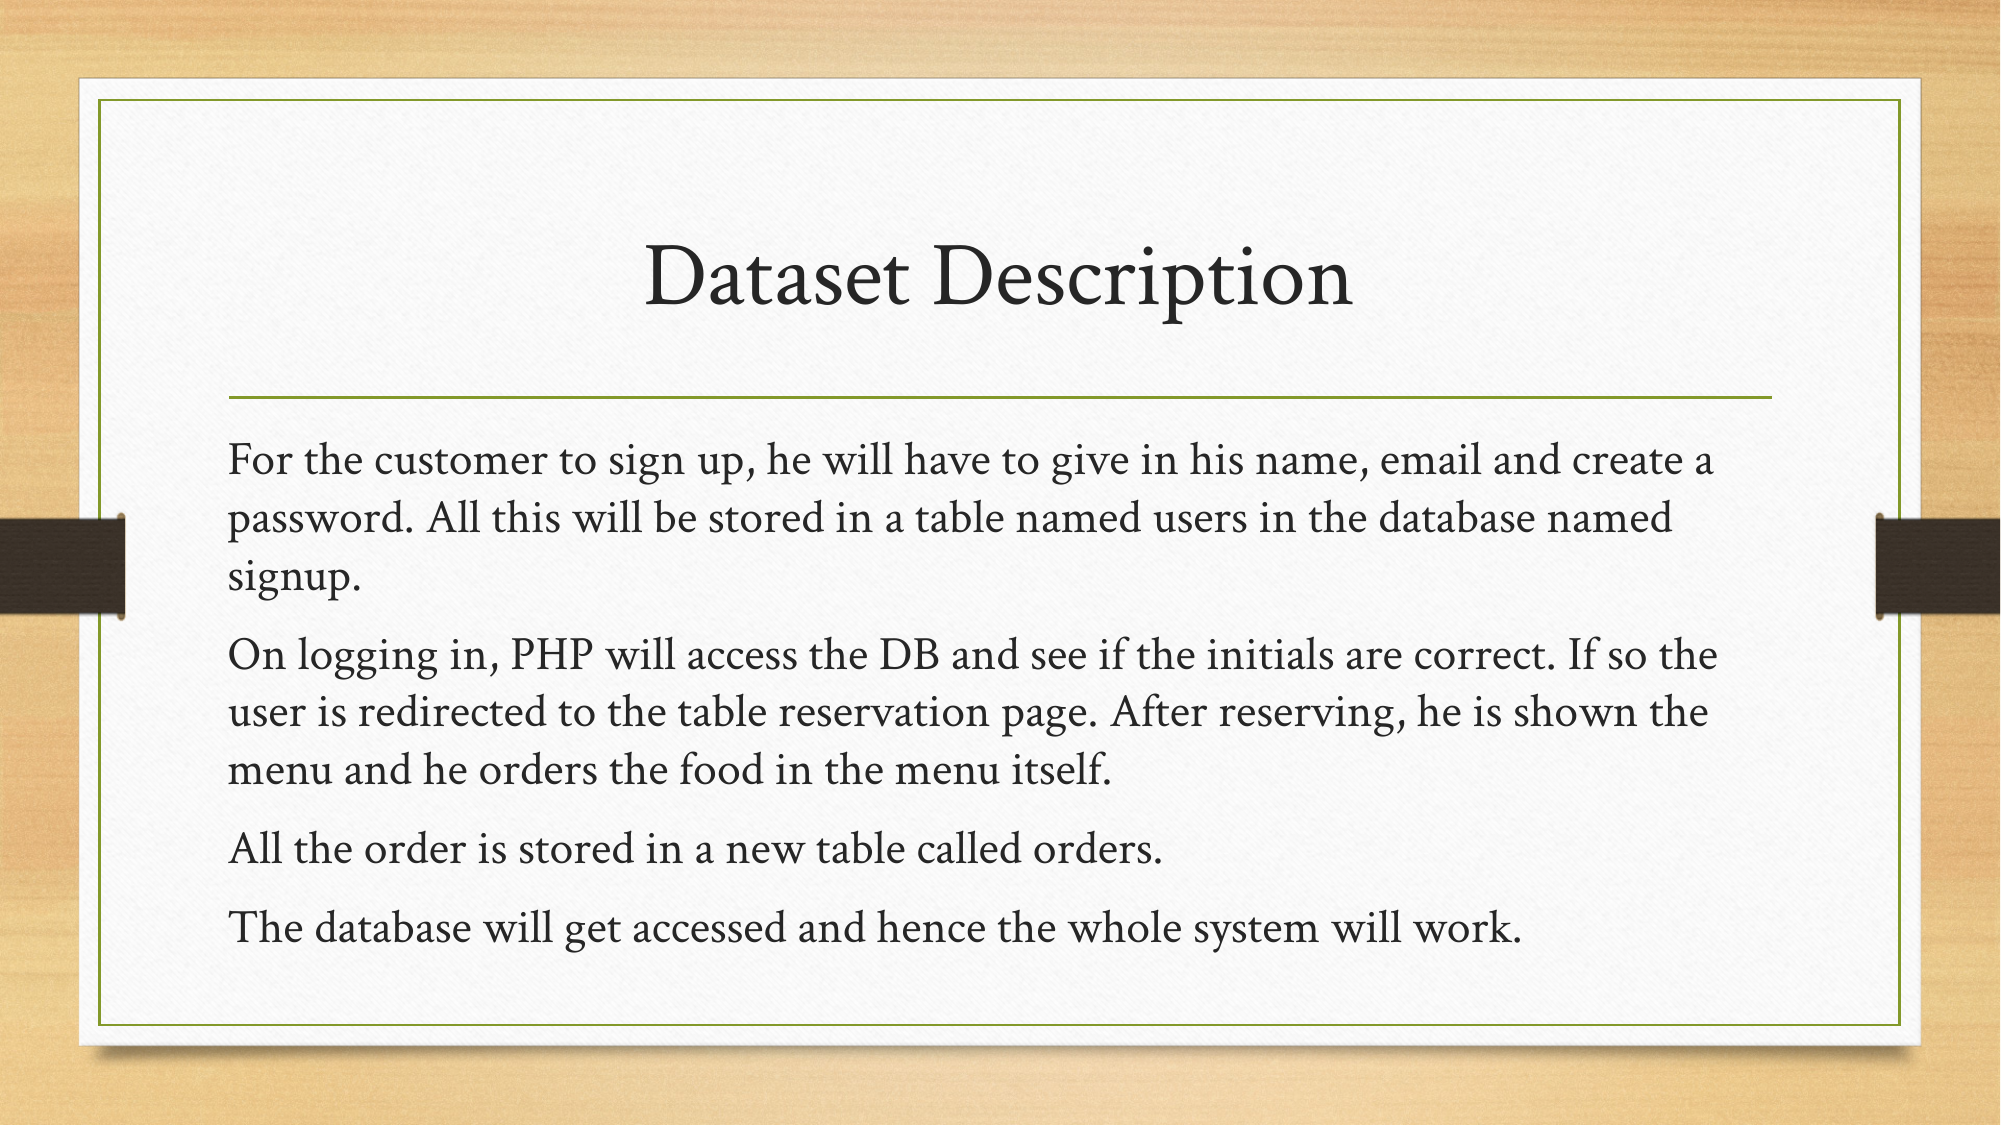

# Dataset Description
For the customer to sign up, he will have to give in his name, email and create a password. All this will be stored in a table named users in the database named signup.
On logging in, PHP will access the DB and see if the initials are correct. If so the user is redirected to the table reservation page. After reserving, he is shown the menu and he orders the food in the menu itself.
All the order is stored in a new table called orders.
The database will get accessed and hence the whole system will work.